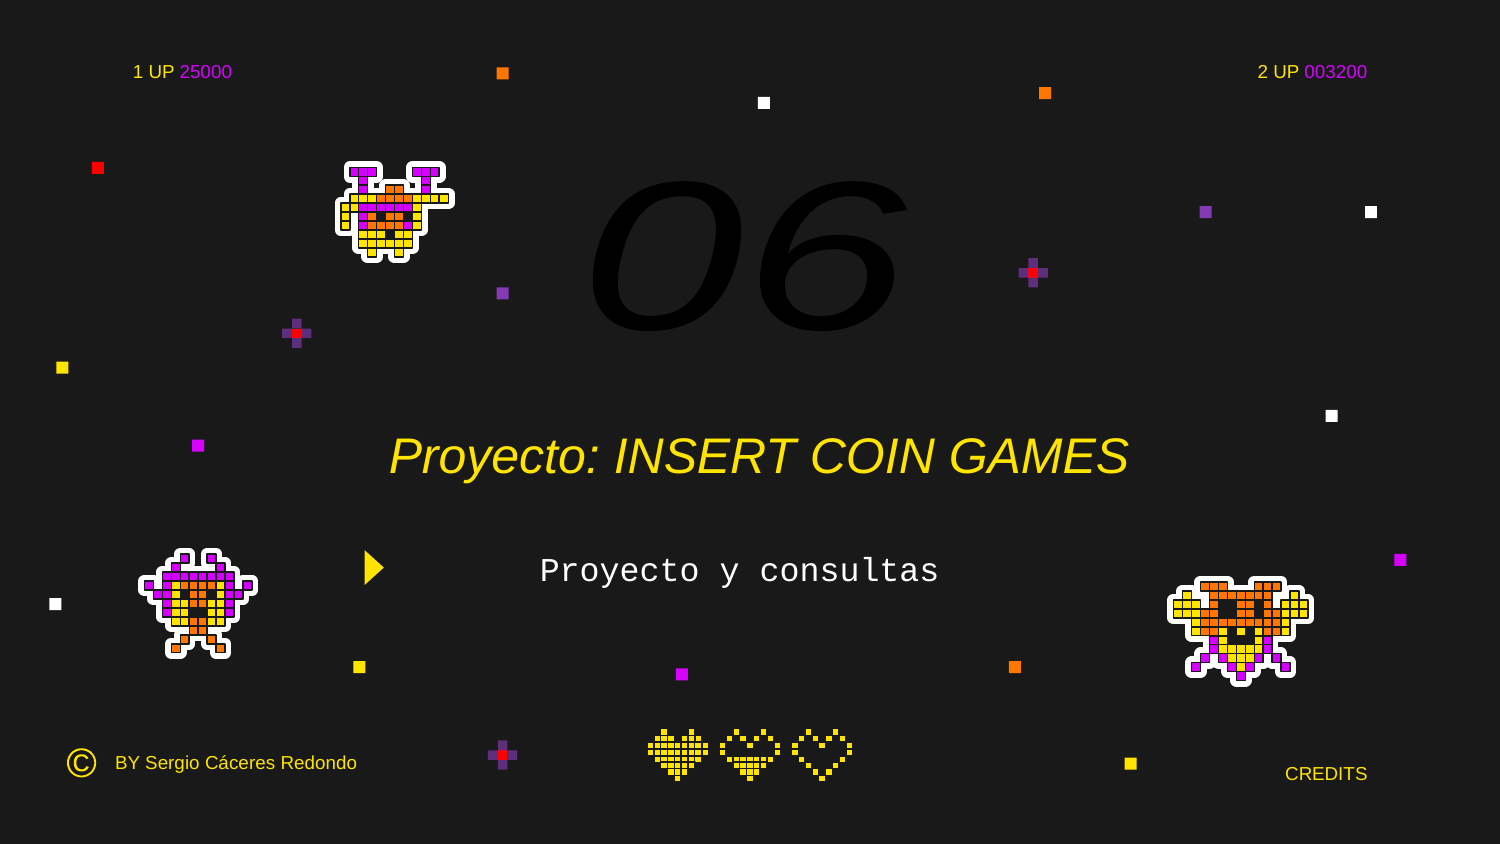

1 UP 25000
2 UP 003200

01

06

# Proyecto: INSERT COIN GAMES

Proyecto y consultas

BY Sergio Cáceres Redondo
©
CREDITS